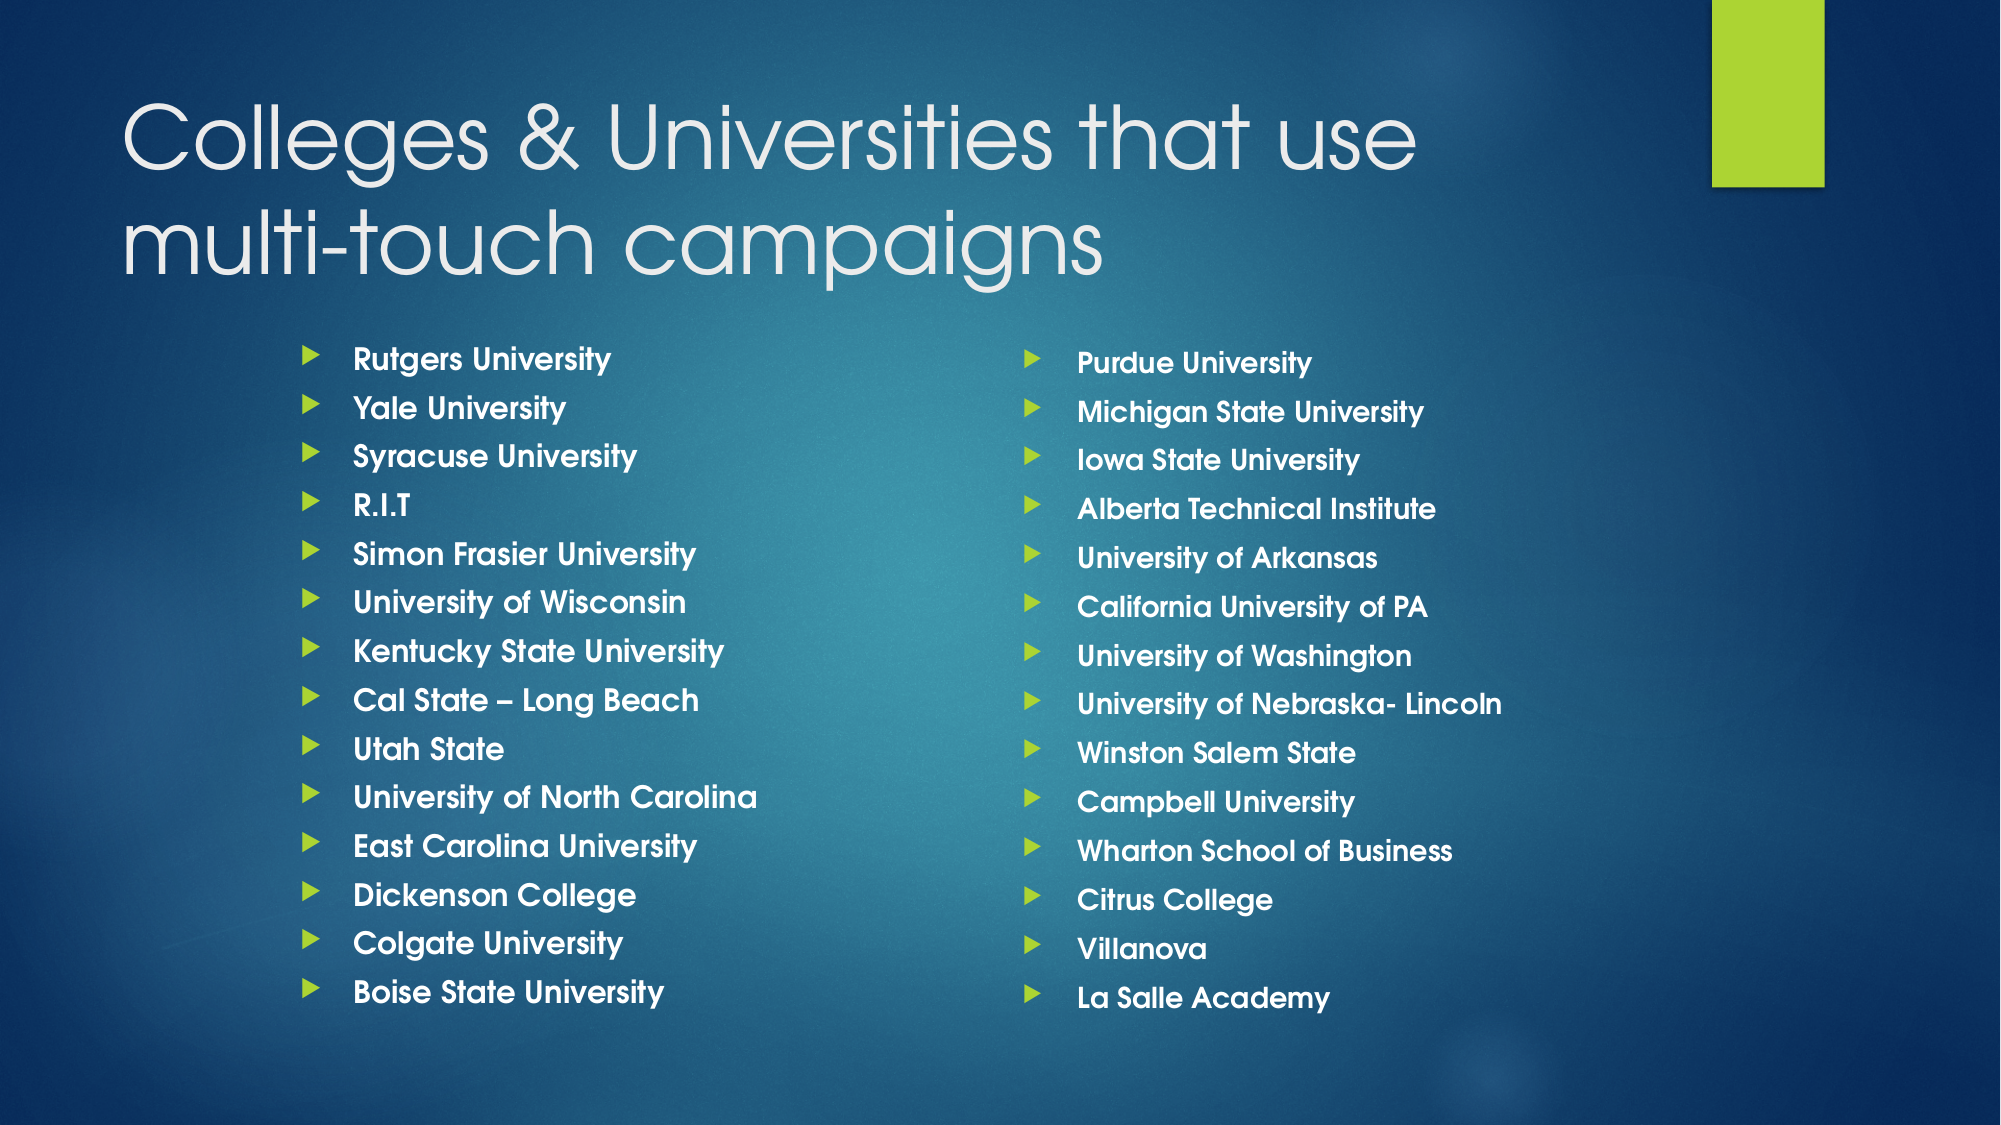

# Colleges & Universities that use multi-touch campaigns
Rutgers University
Yale University
Syracuse University
R.I.T
Simon Frasier University
University of Wisconsin
Kentucky State University
Cal State – Long Beach
Utah State
University of North Carolina
East Carolina University
Dickenson College
Colgate University
Boise State University

Purdue University
Michigan State University
Iowa State University
Alberta Technical Institute
University of Arkansas
California University of PA
University of Washington
University of Nebraska- Lincoln
Winston Salem State
Campbell University
Wharton School of Business
Citrus College
Villanova
La Salle Academy